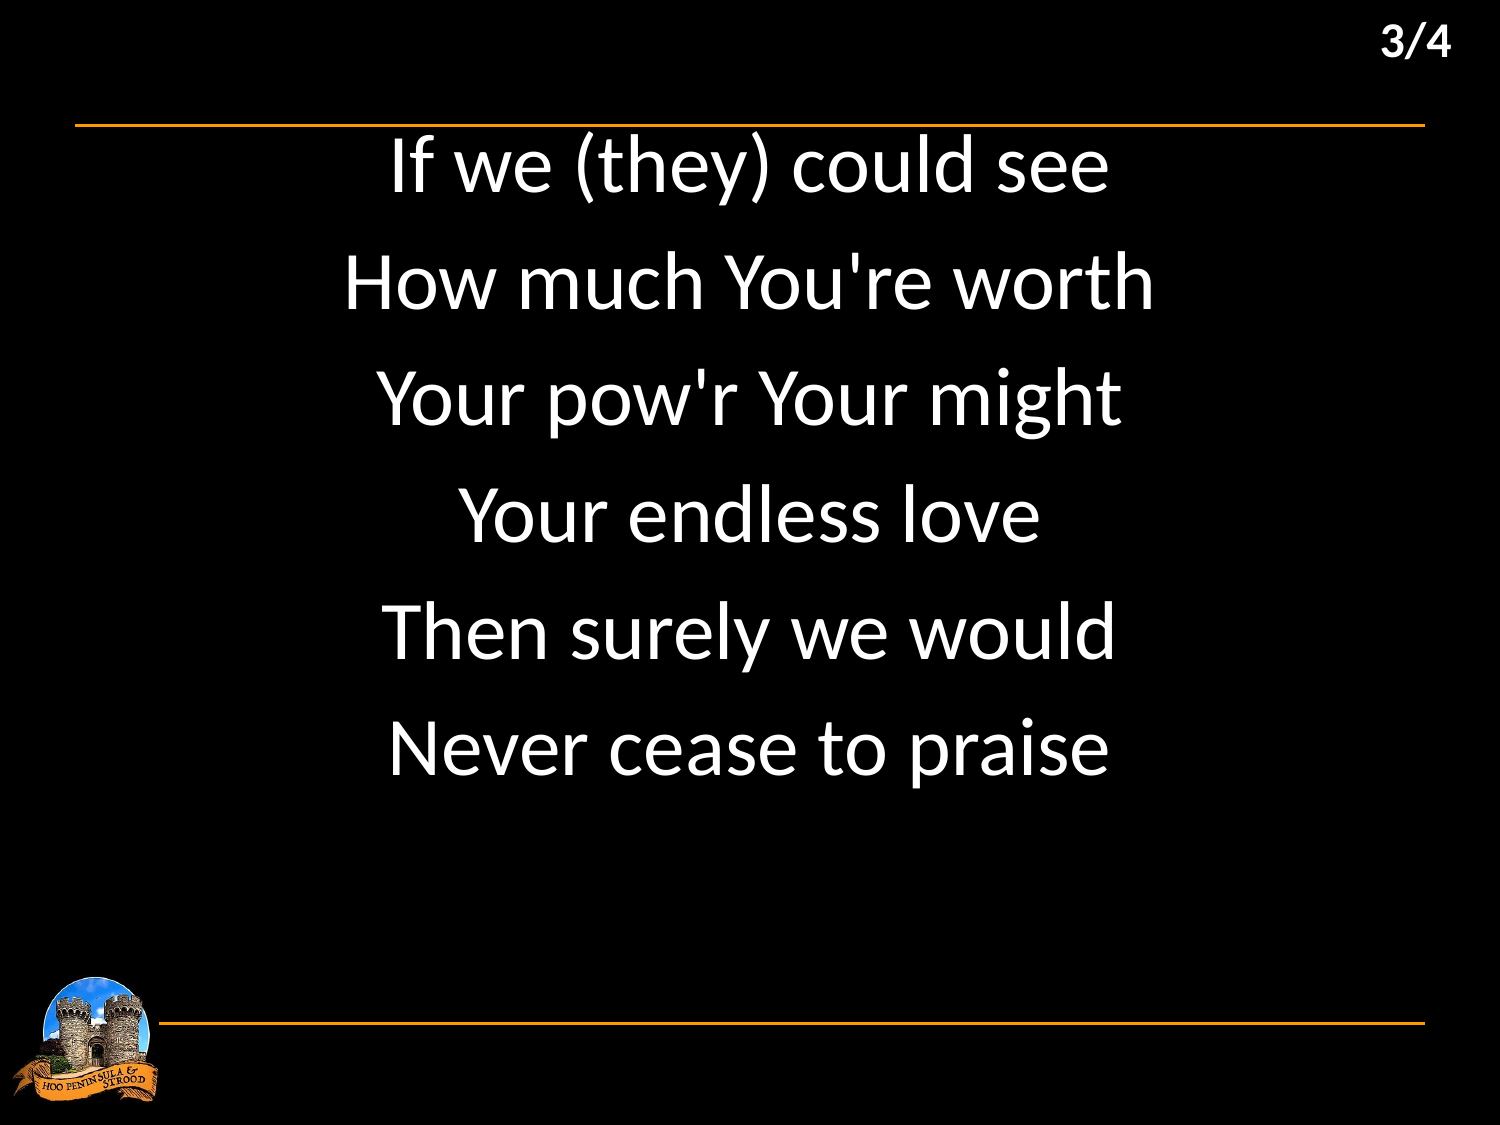

3/4
If we (they) could see
How much You're worth
Your pow'r Your might
Your endless love
Then surely we would
Never cease to praise